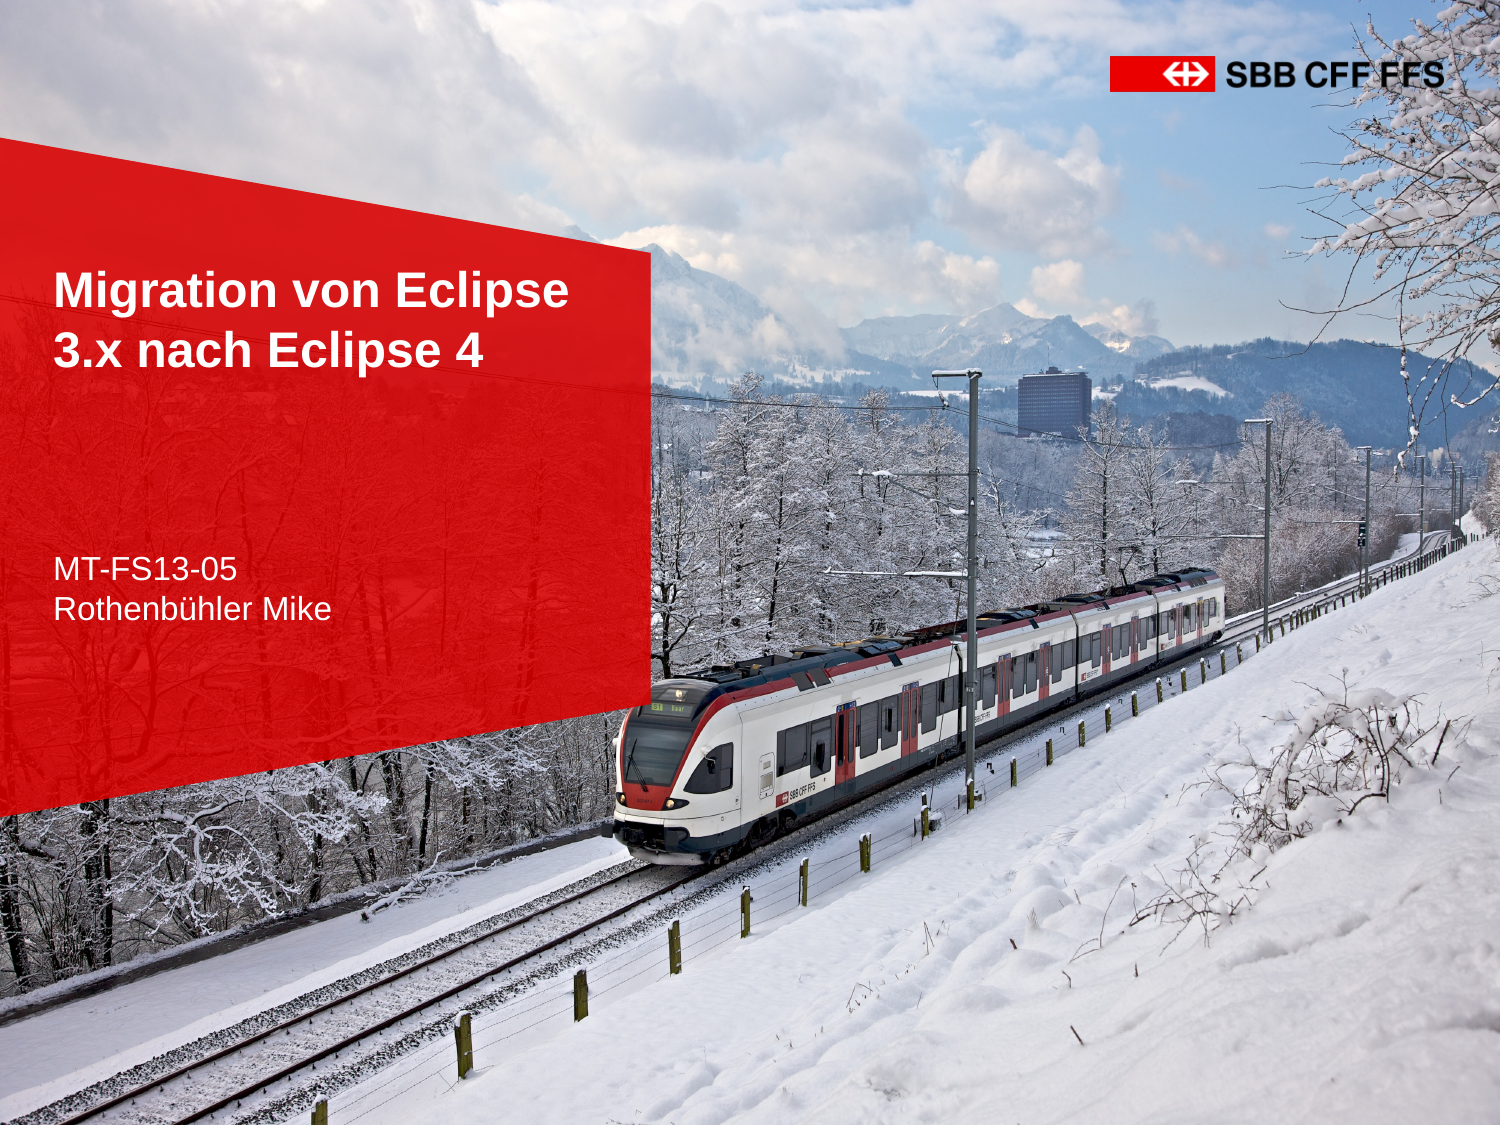

# Migration von Eclipse 3.x nach Eclipse 4
MT-FS13-05
Rothenbühler Mike